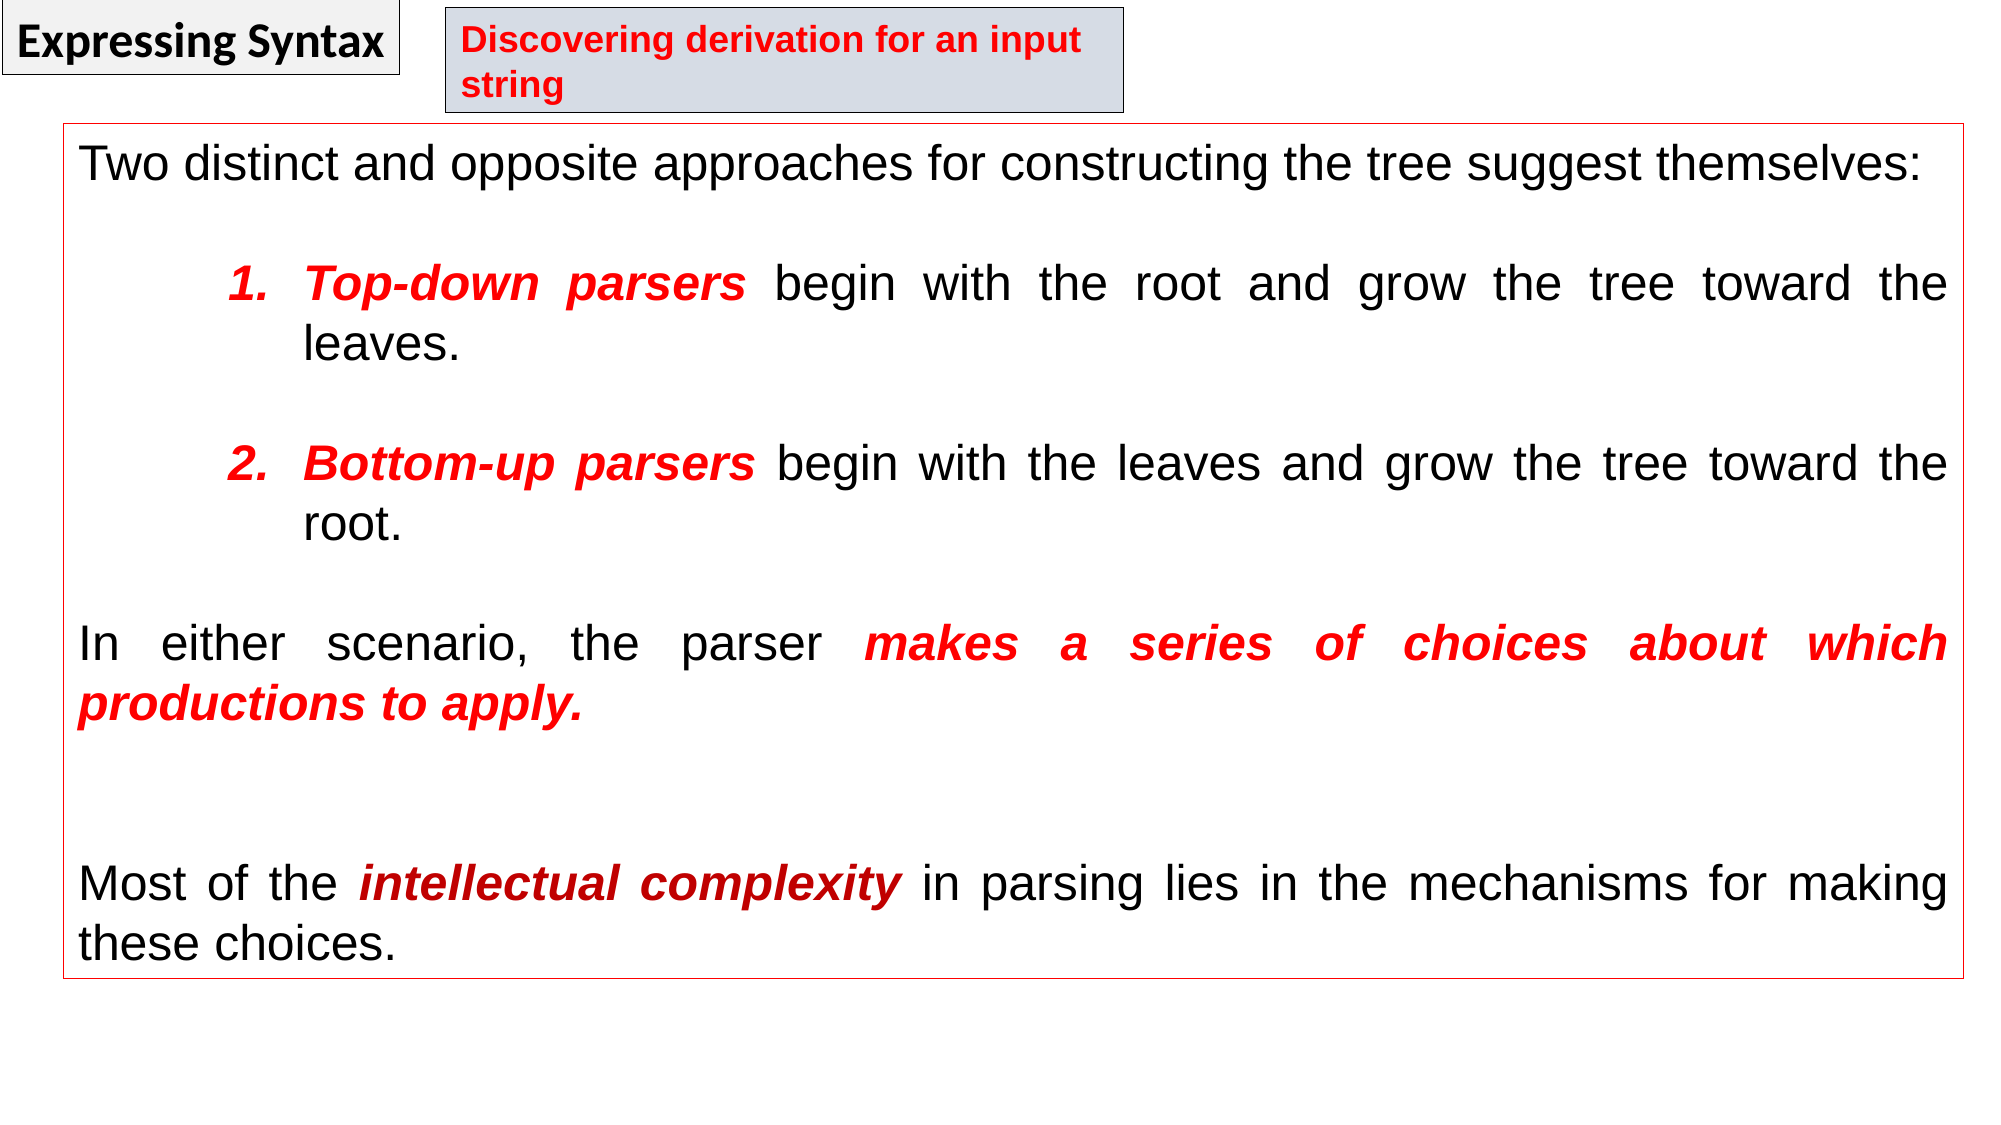

Expressing Syntax
Discovering derivation for an input string
Two distinct and opposite approaches for constructing the tree suggest themselves:

Top-down parsers begin with the root and grow the tree toward the leaves.

Bottom-up parsers begin with the leaves and grow the tree toward the root.

In either scenario, the parser makes a series of choices about which productions to apply.

Most of the intellectual complexity in parsing lies in the mechanisms for making these choices.